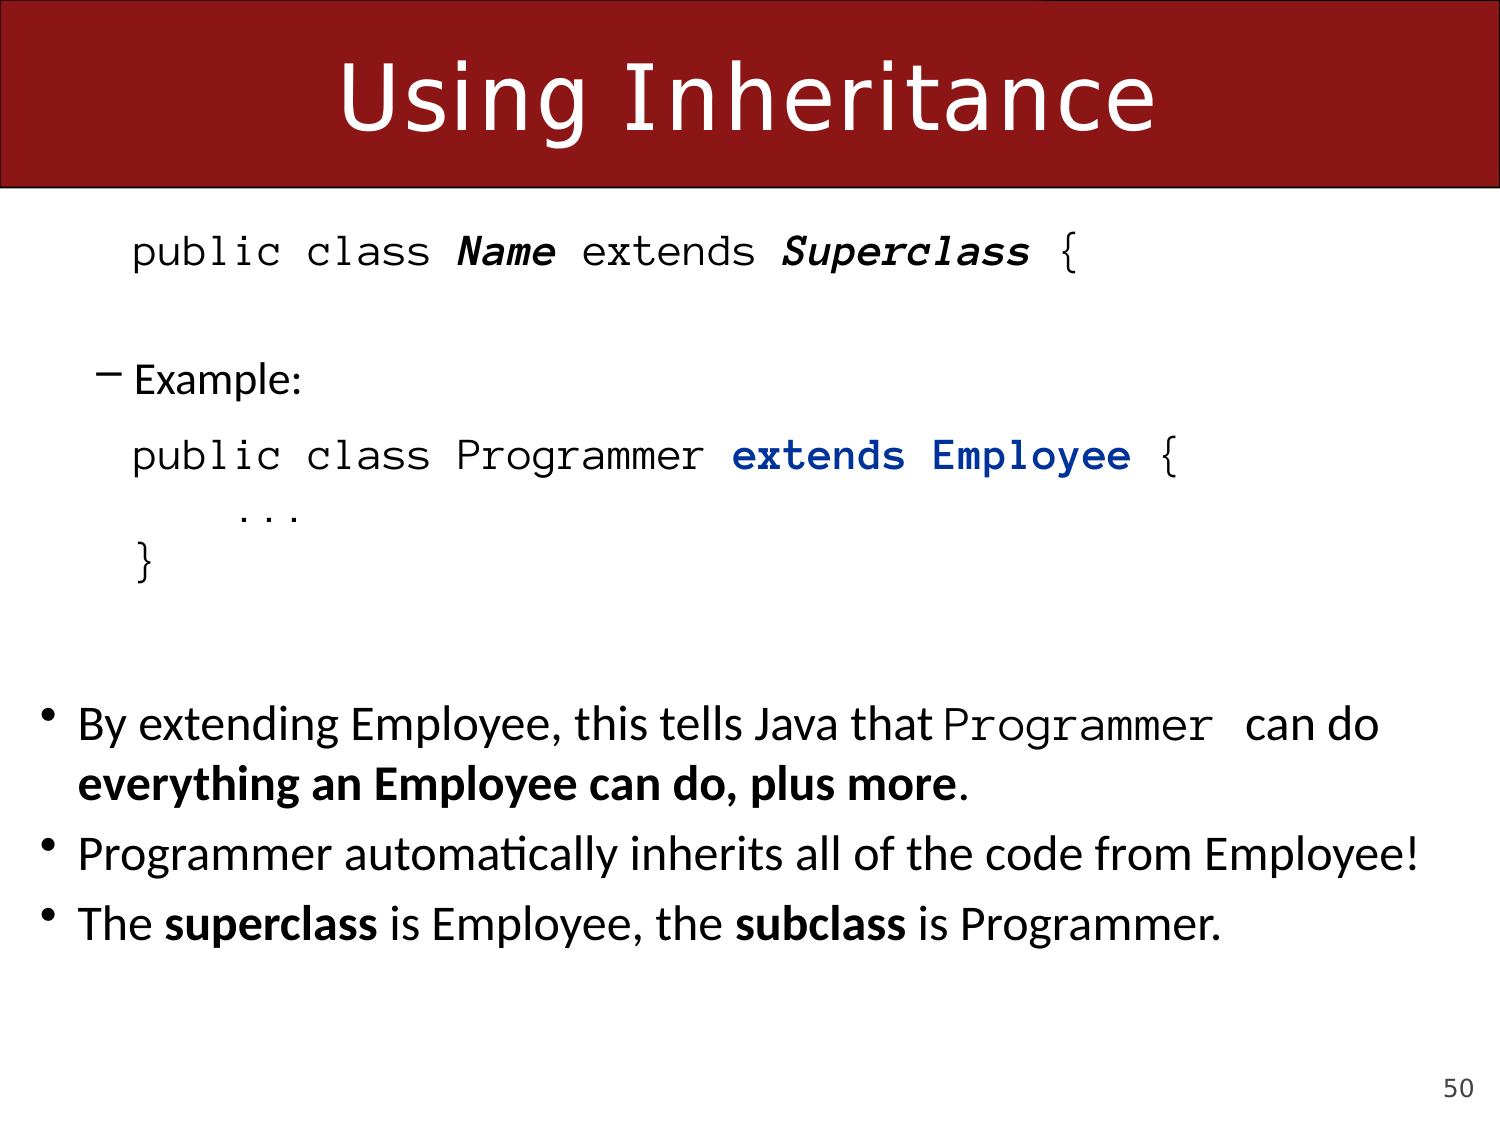

# Using Inheritance
	public class Name extends Superclass {

Example:

	public class Programmer extends Employee {
	    ...
	}

By extending Employee, this tells Java that Programmer can do everything an Employee can do, plus more.
Programmer automatically inherits all of the code from Employee!
The superclass is Employee, the subclass is Programmer.